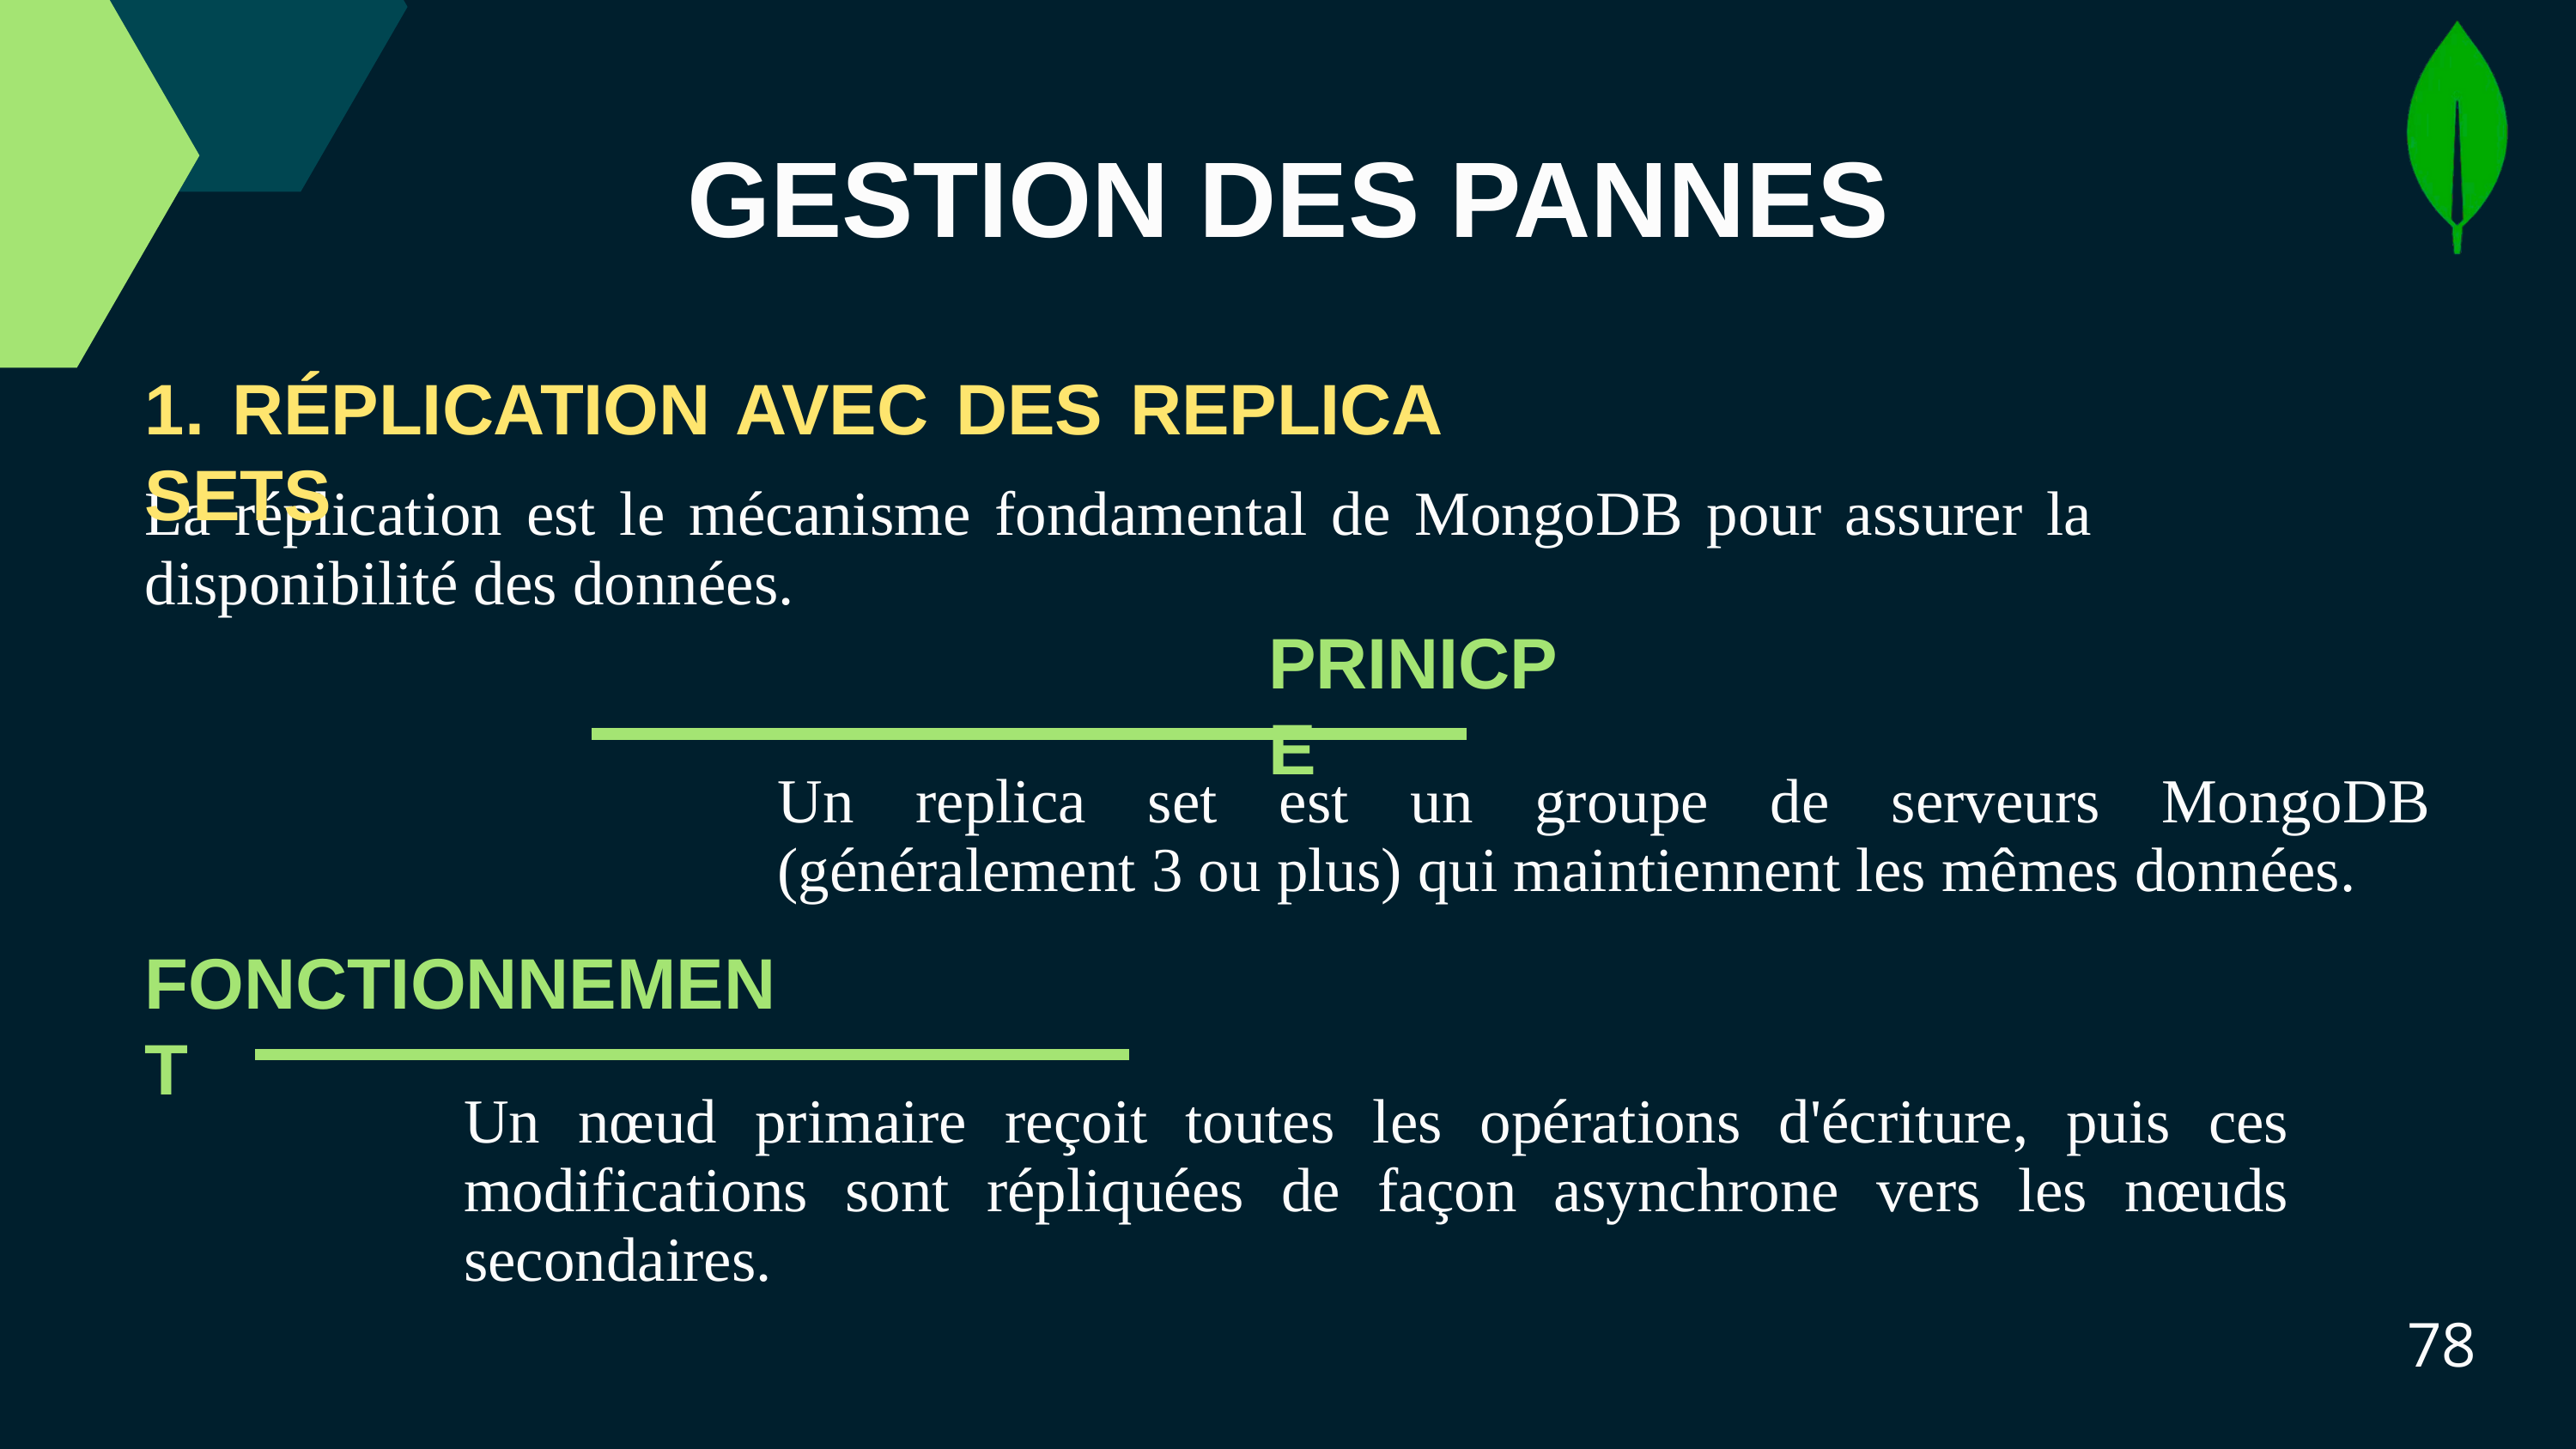

GESTION DES PANNES
1. RÉPLICATION AVEC DES REPLICA SETS
La réplication est le mécanisme fondamental de MongoDB pour assurer la disponibilité des données.
PRINICPE

Un replica set est un groupe de serveurs MongoDB (généralement 3 ou plus) qui maintiennent les mêmes données.
FONCTIONNEMENT

Un nœud primaire reçoit toutes les opérations d'écriture, puis ces modifications sont répliquées de façon asynchrone vers les nœuds secondaires.
78